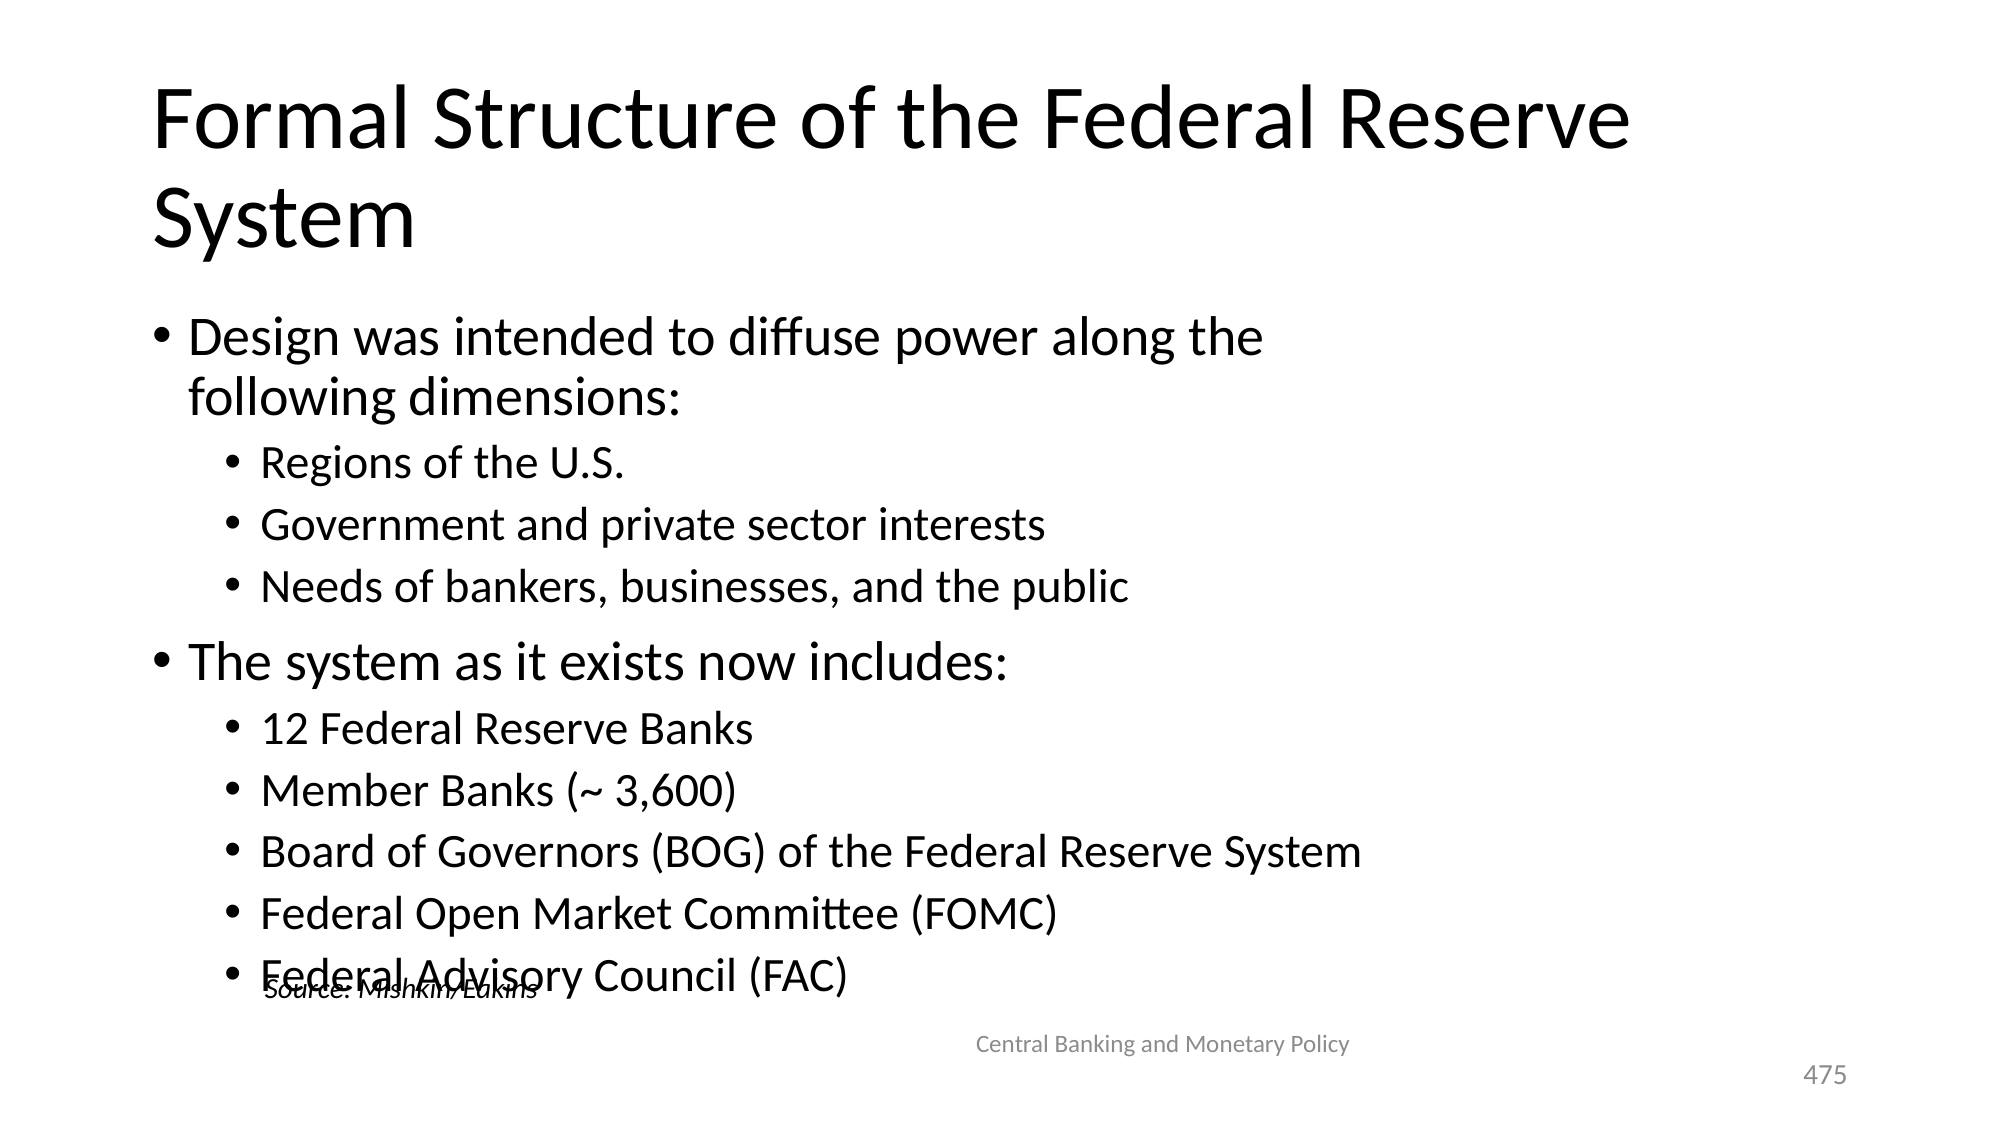

# Formal Structure of the Federal Reserve System
Design was intended to diffuse power along the
following dimensions:
Regions of the U.S.
Government and private sector interests
Needs of bankers, businesses, and the public
The system as it exists now includes:
12 Federal Reserve Banks
Member Banks (~ 3,600)
Board of Governors (BOG) of the Federal Reserve System
Federal Open Market Committee (FOMC)
Federal Advisory Council (FAC)
Source: Mishkin/Eakins
Central Banking and Monetary Policy
475